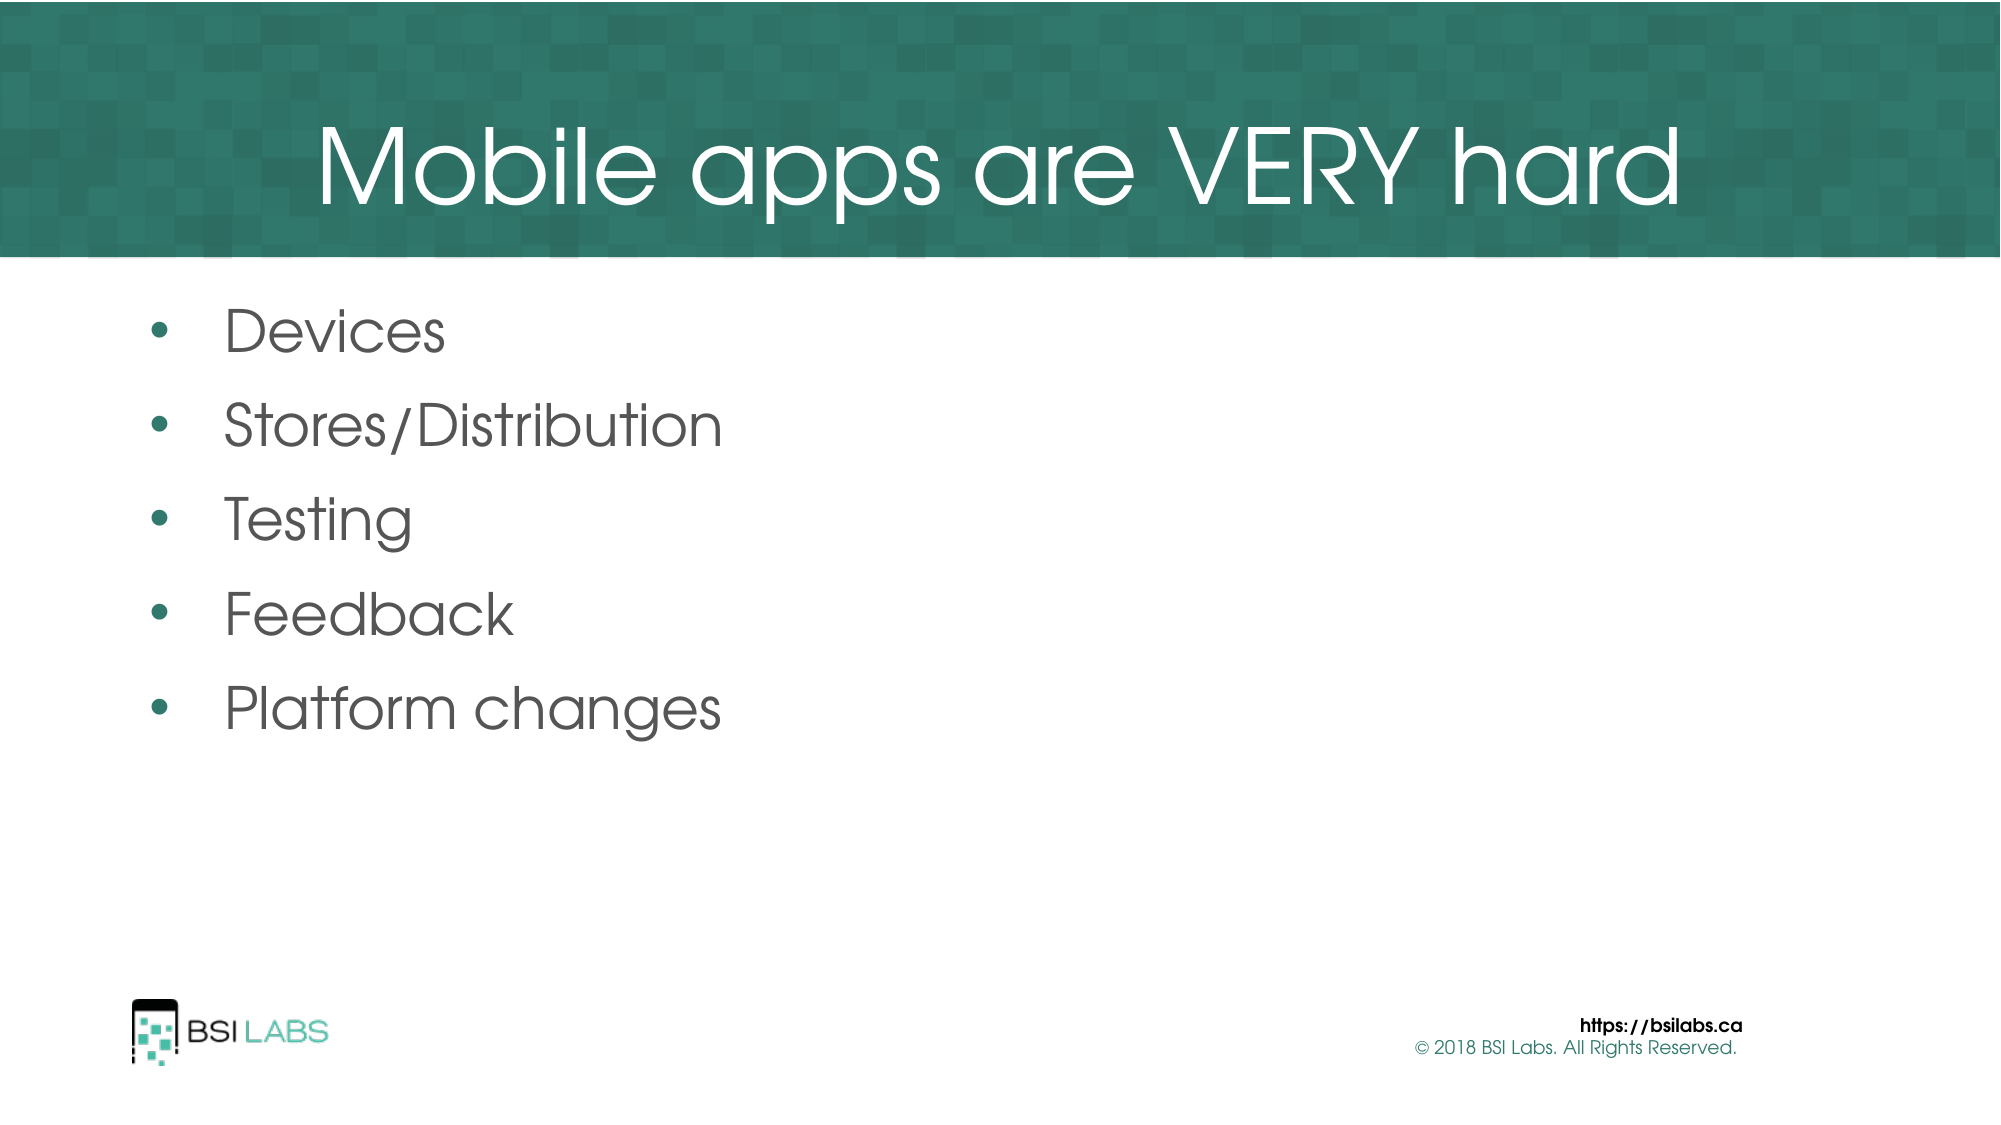

# Mobile apps are VERY hard
Devices
Stores/Distribution
Testing
Feedback
Platform changes